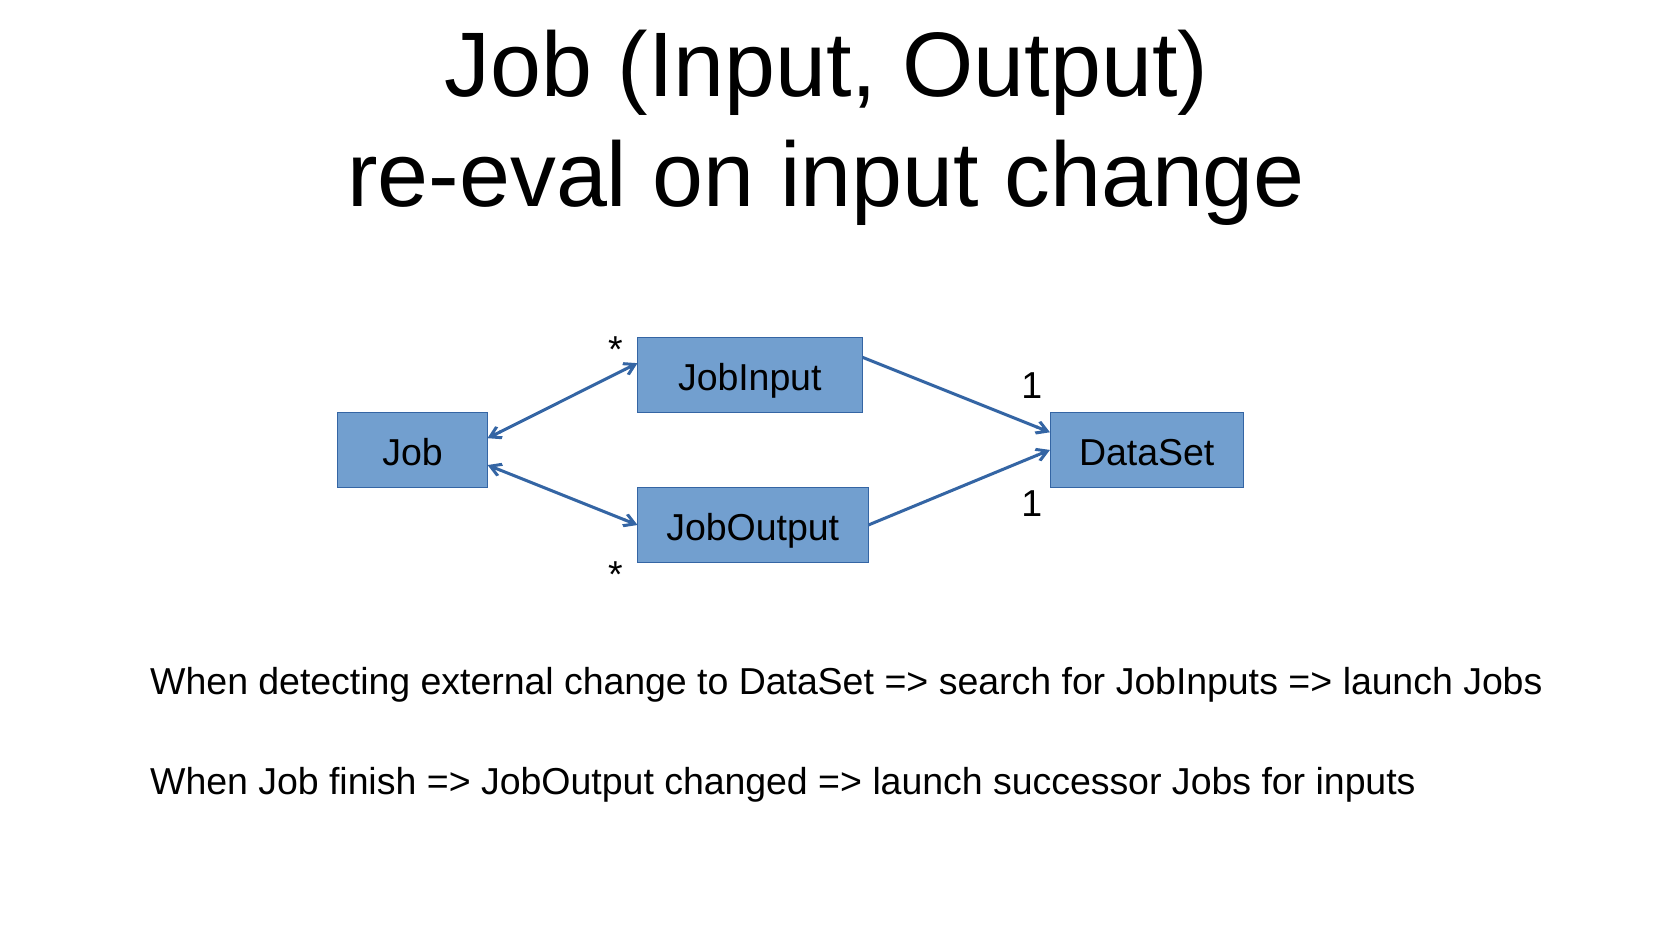

Job (Input, Output)
re-eval on input change
*
JobInput
1

Job
DataSet

1
JobOutput
*
When detecting external change to DataSet => search for JobInputs => launch Jobs
When Job finish => JobOutput changed => launch successor Jobs for inputs